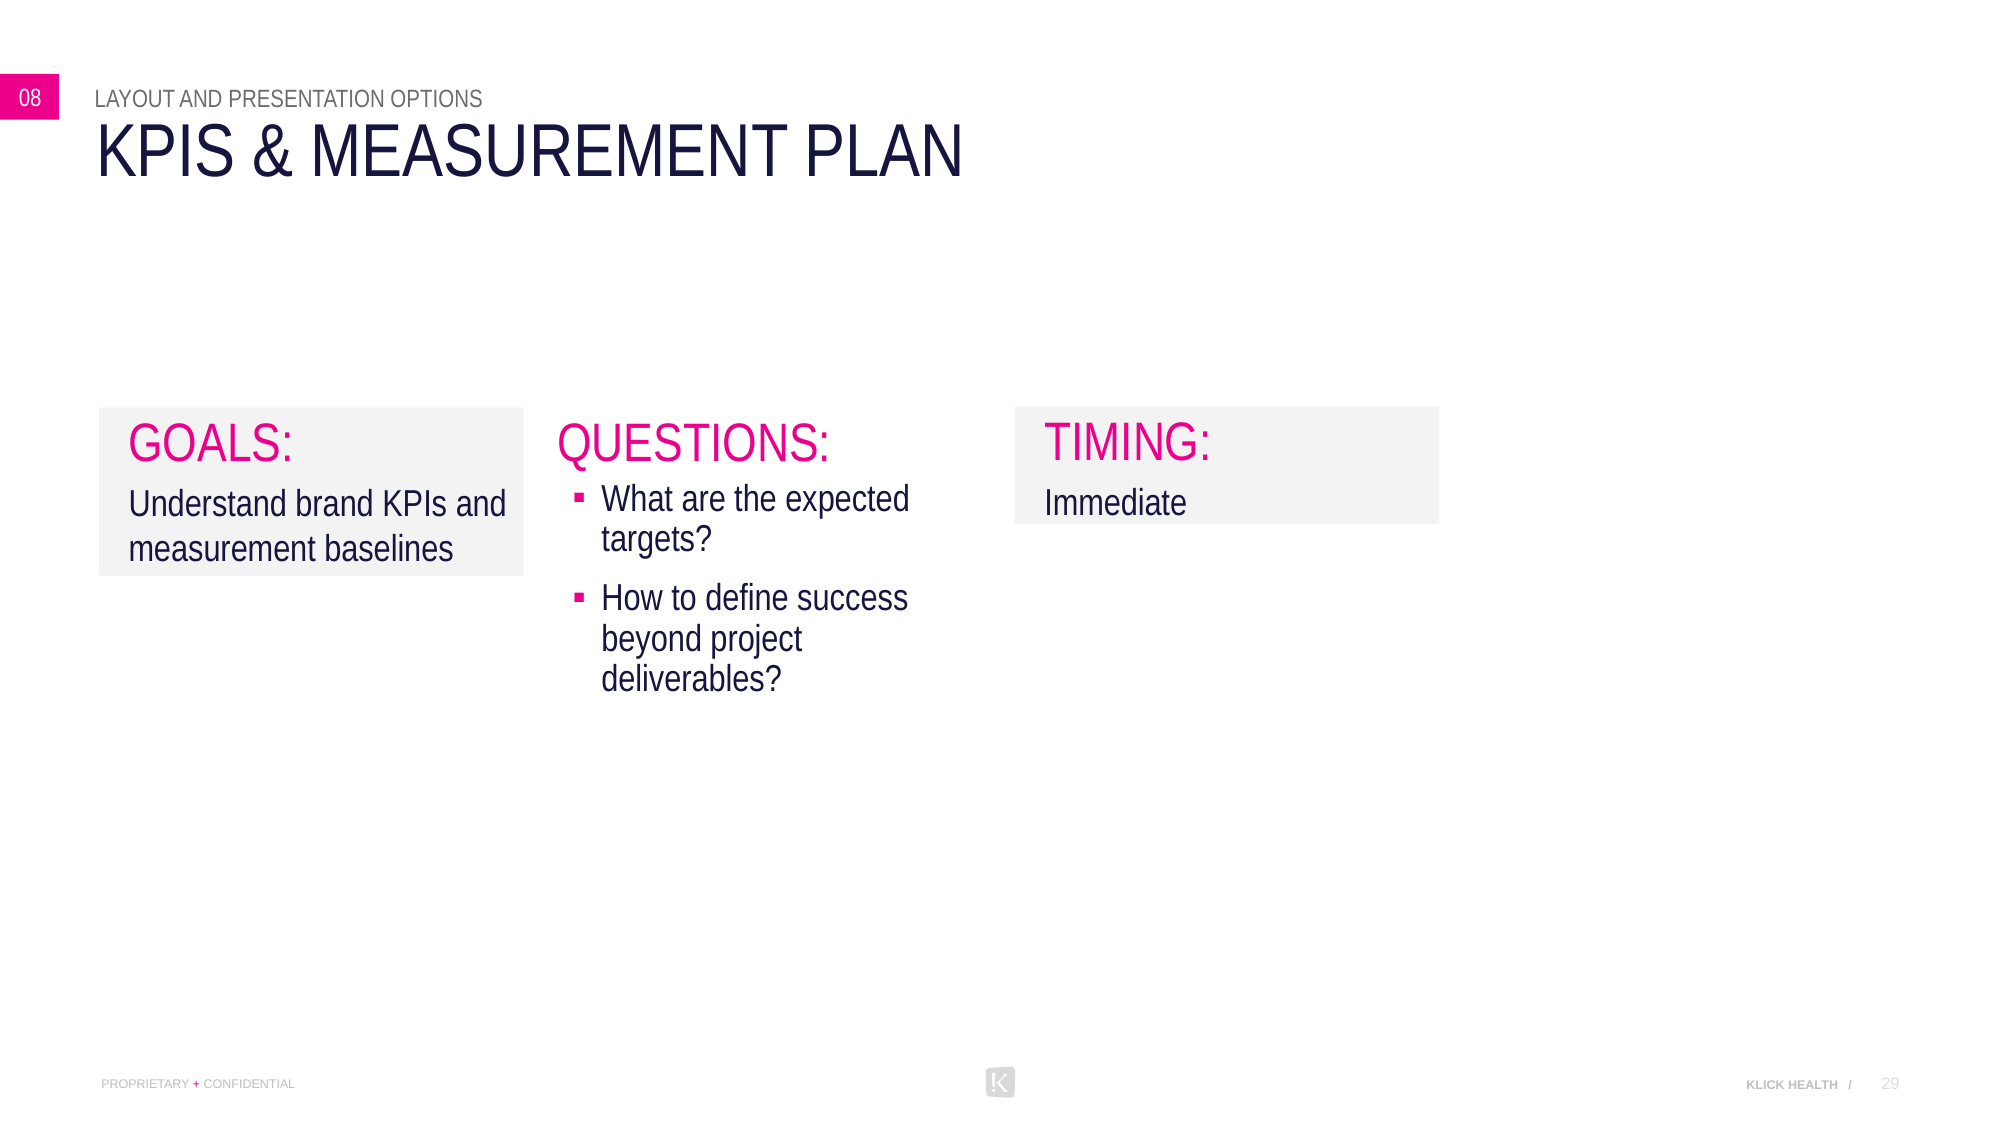

08
layout and presentation options
# KPIs & Measurement Plan
TIMING:
Immediate

GOALS:
Understand brand KPIs and measurement baselines
QUESTIONS:
What are the expected targets?
How to define success beyond project deliverables?
29